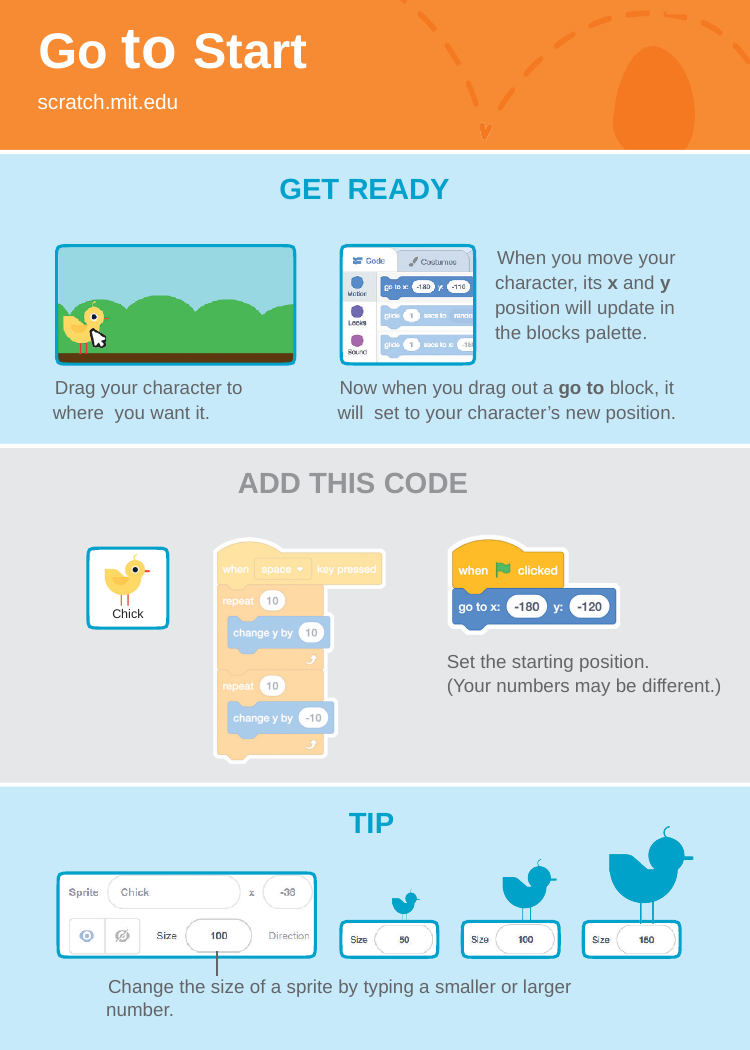

# Go to Start
scratch.mit.edu

GET READY
When you move your  character, its x and y  position will update in  the blocks palette.

Drag your character to where  you want it.
Now when you drag out a go to block, it will  set to your character’s new position.

ADD THIS CODE

Chick
Set the starting position.
(Your numbers may be different.)

TIP

Change the size of a sprite by typing a smaller or larger number.